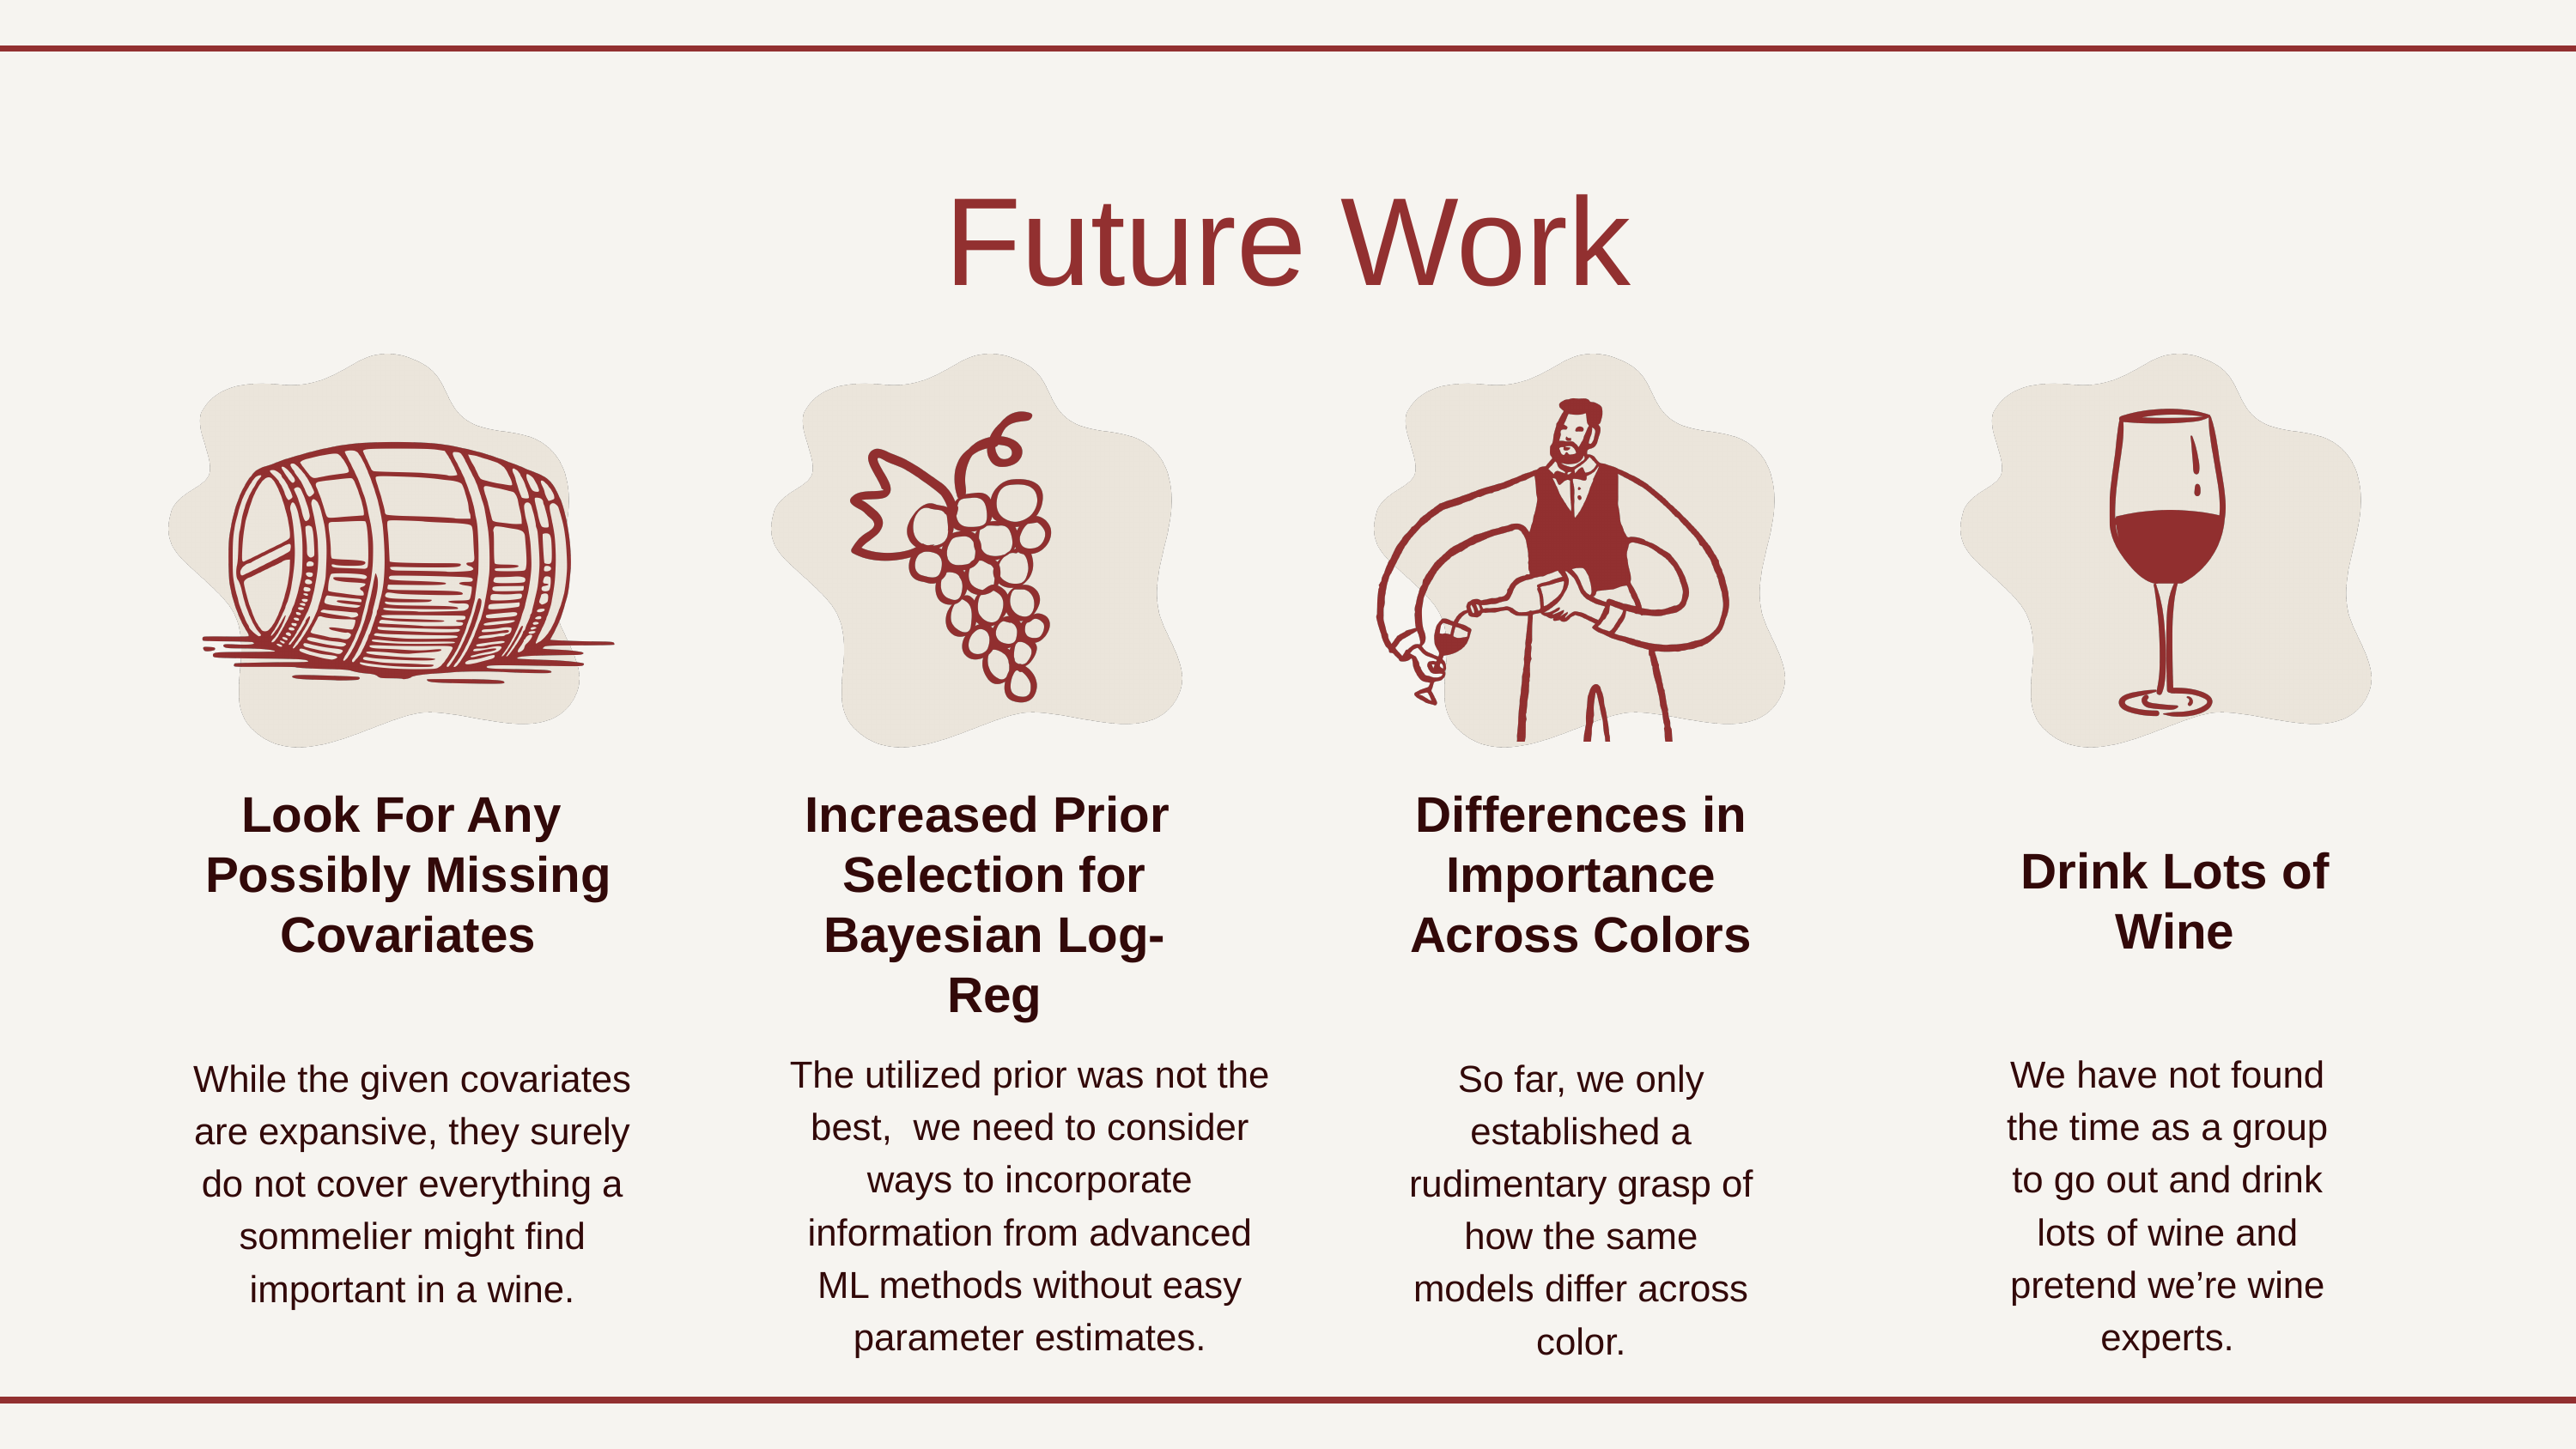

Future Work

Look For Any
Possibly Missing
Covariates
Increased Prior
Selection for Bayesian Log-Reg
Differences in
Importance
Across Colors
Drink Lots of Wine
The utilized prior was not the best,  we need to consider ways to incorporate information from advanced ML methods without easy parameter estimates.
We have not found the time as a group to go out and drink lots of wine and pretend we’re wine experts.
While the given covariates are expansive, they surely do not cover everything a sommelier might find important in a wine.
So far, we only established a rudimentary grasp of how the same models differ across color.